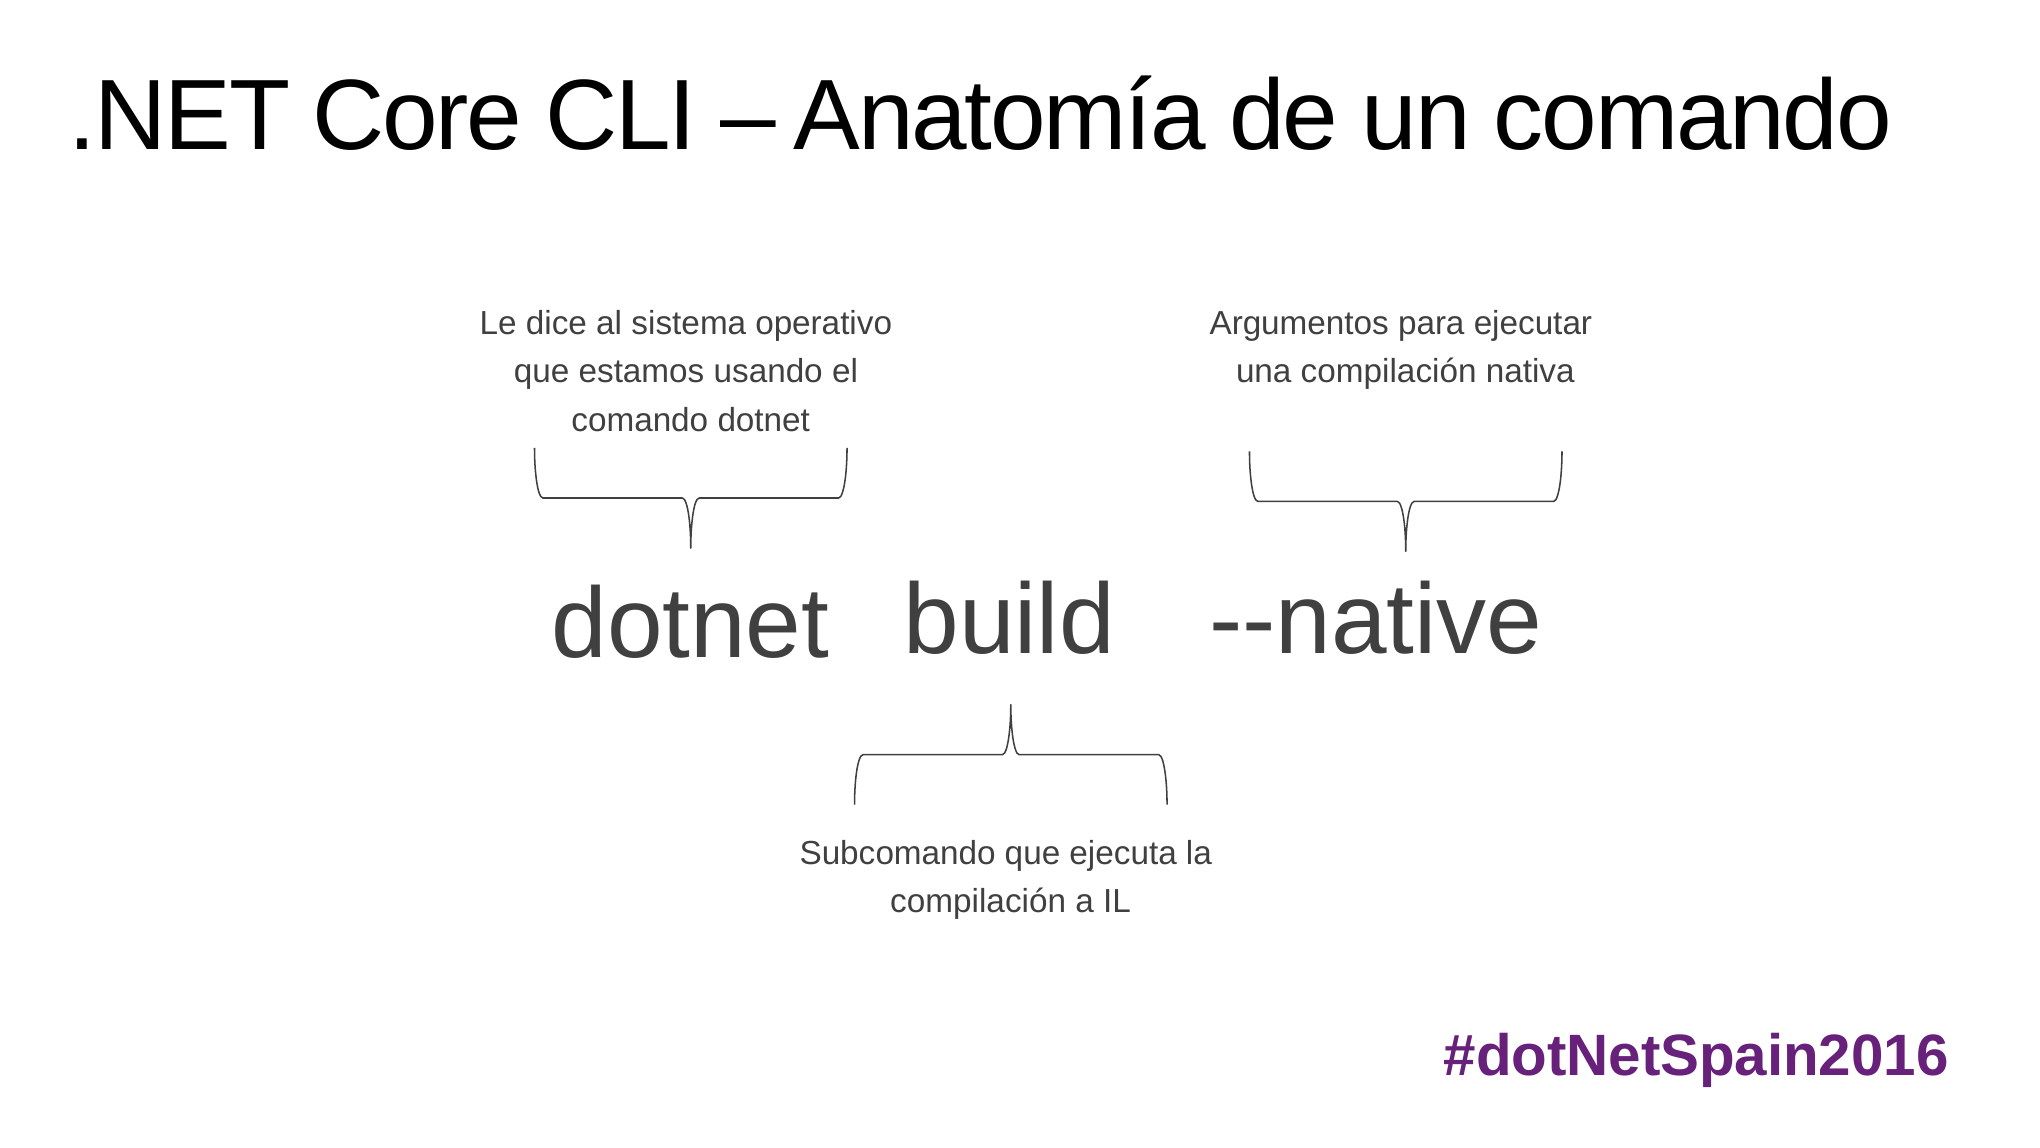

# .NET Core CLI – Anatomía de un comando
Argumentos para ejecutar
una compilación nativa
Le dice al sistema operativo
que estamos usando el
comando dotnet

build
--native
dotnet

Subcomando que ejecuta la
compilación a IL